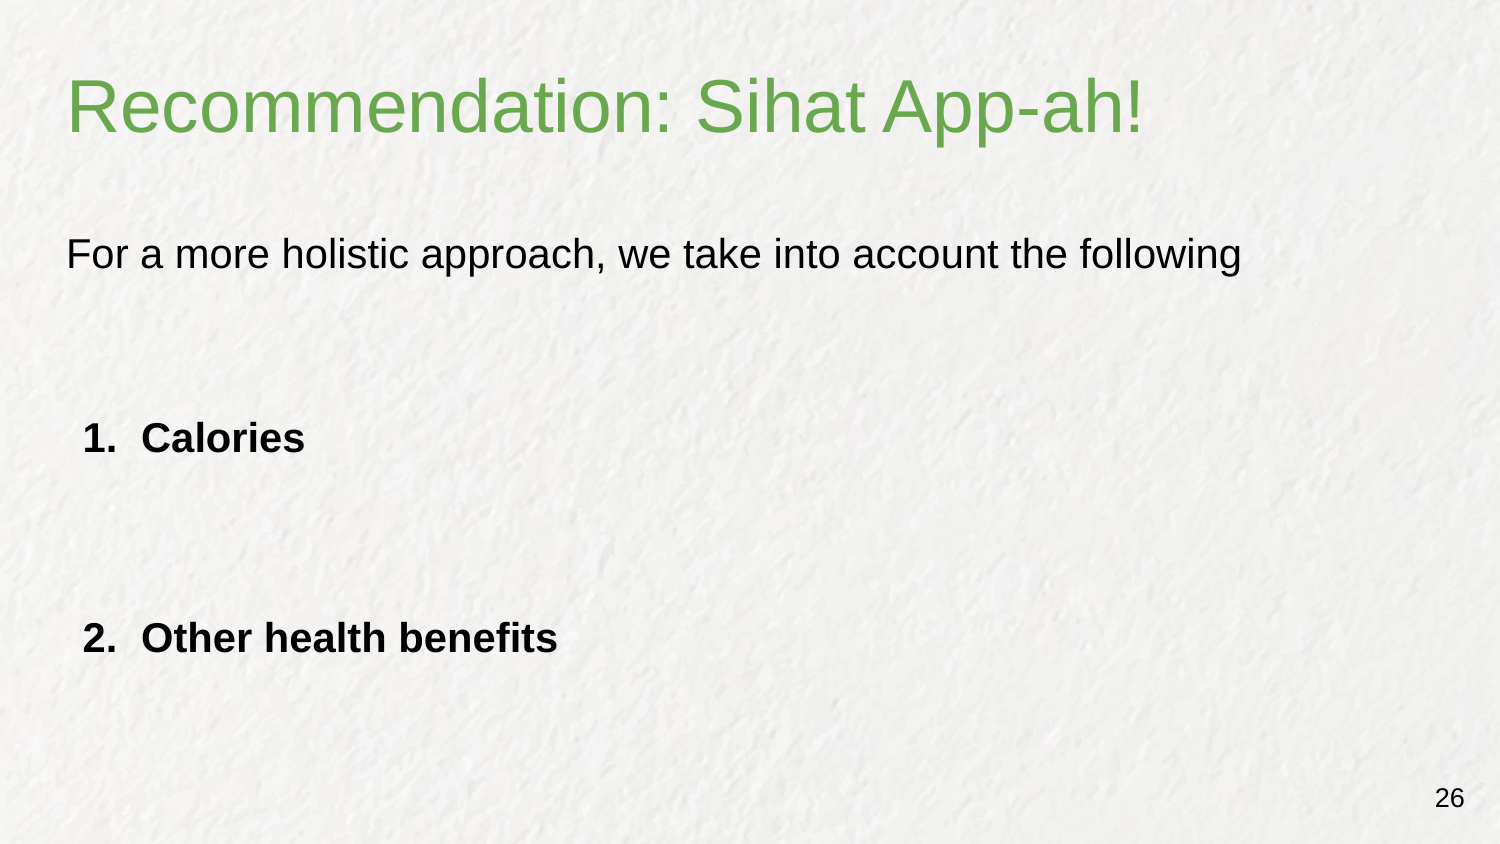

# Recommendation: Sihat App-ah!
For a more holistic approach, we take into account the following
Calories
Other health benefits
26